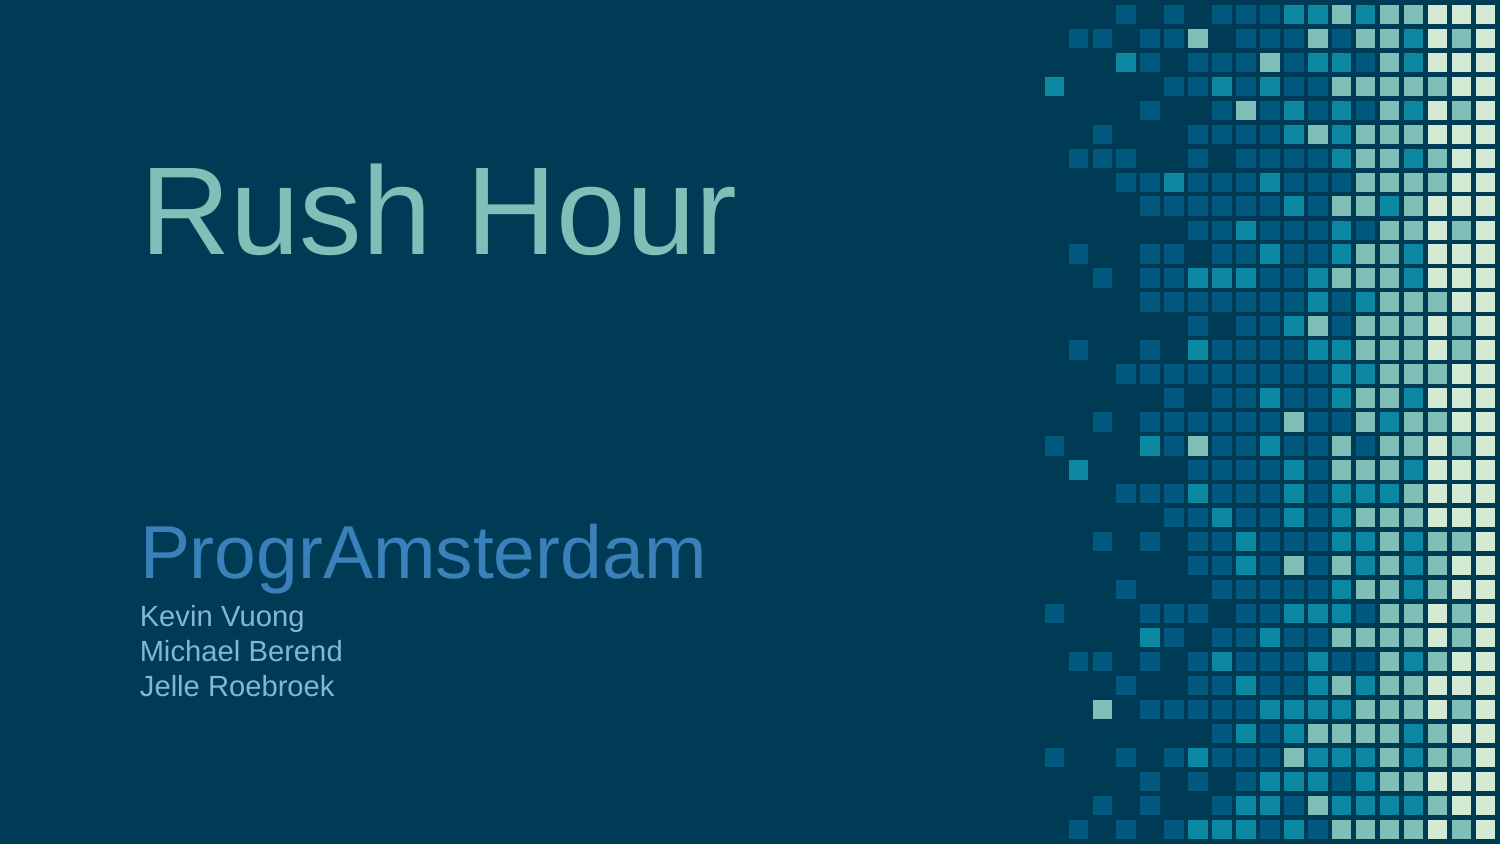

# Rush Hour
ProgrAmsterdam
Kevin Vuong
Michael Berend
Jelle Roebroek